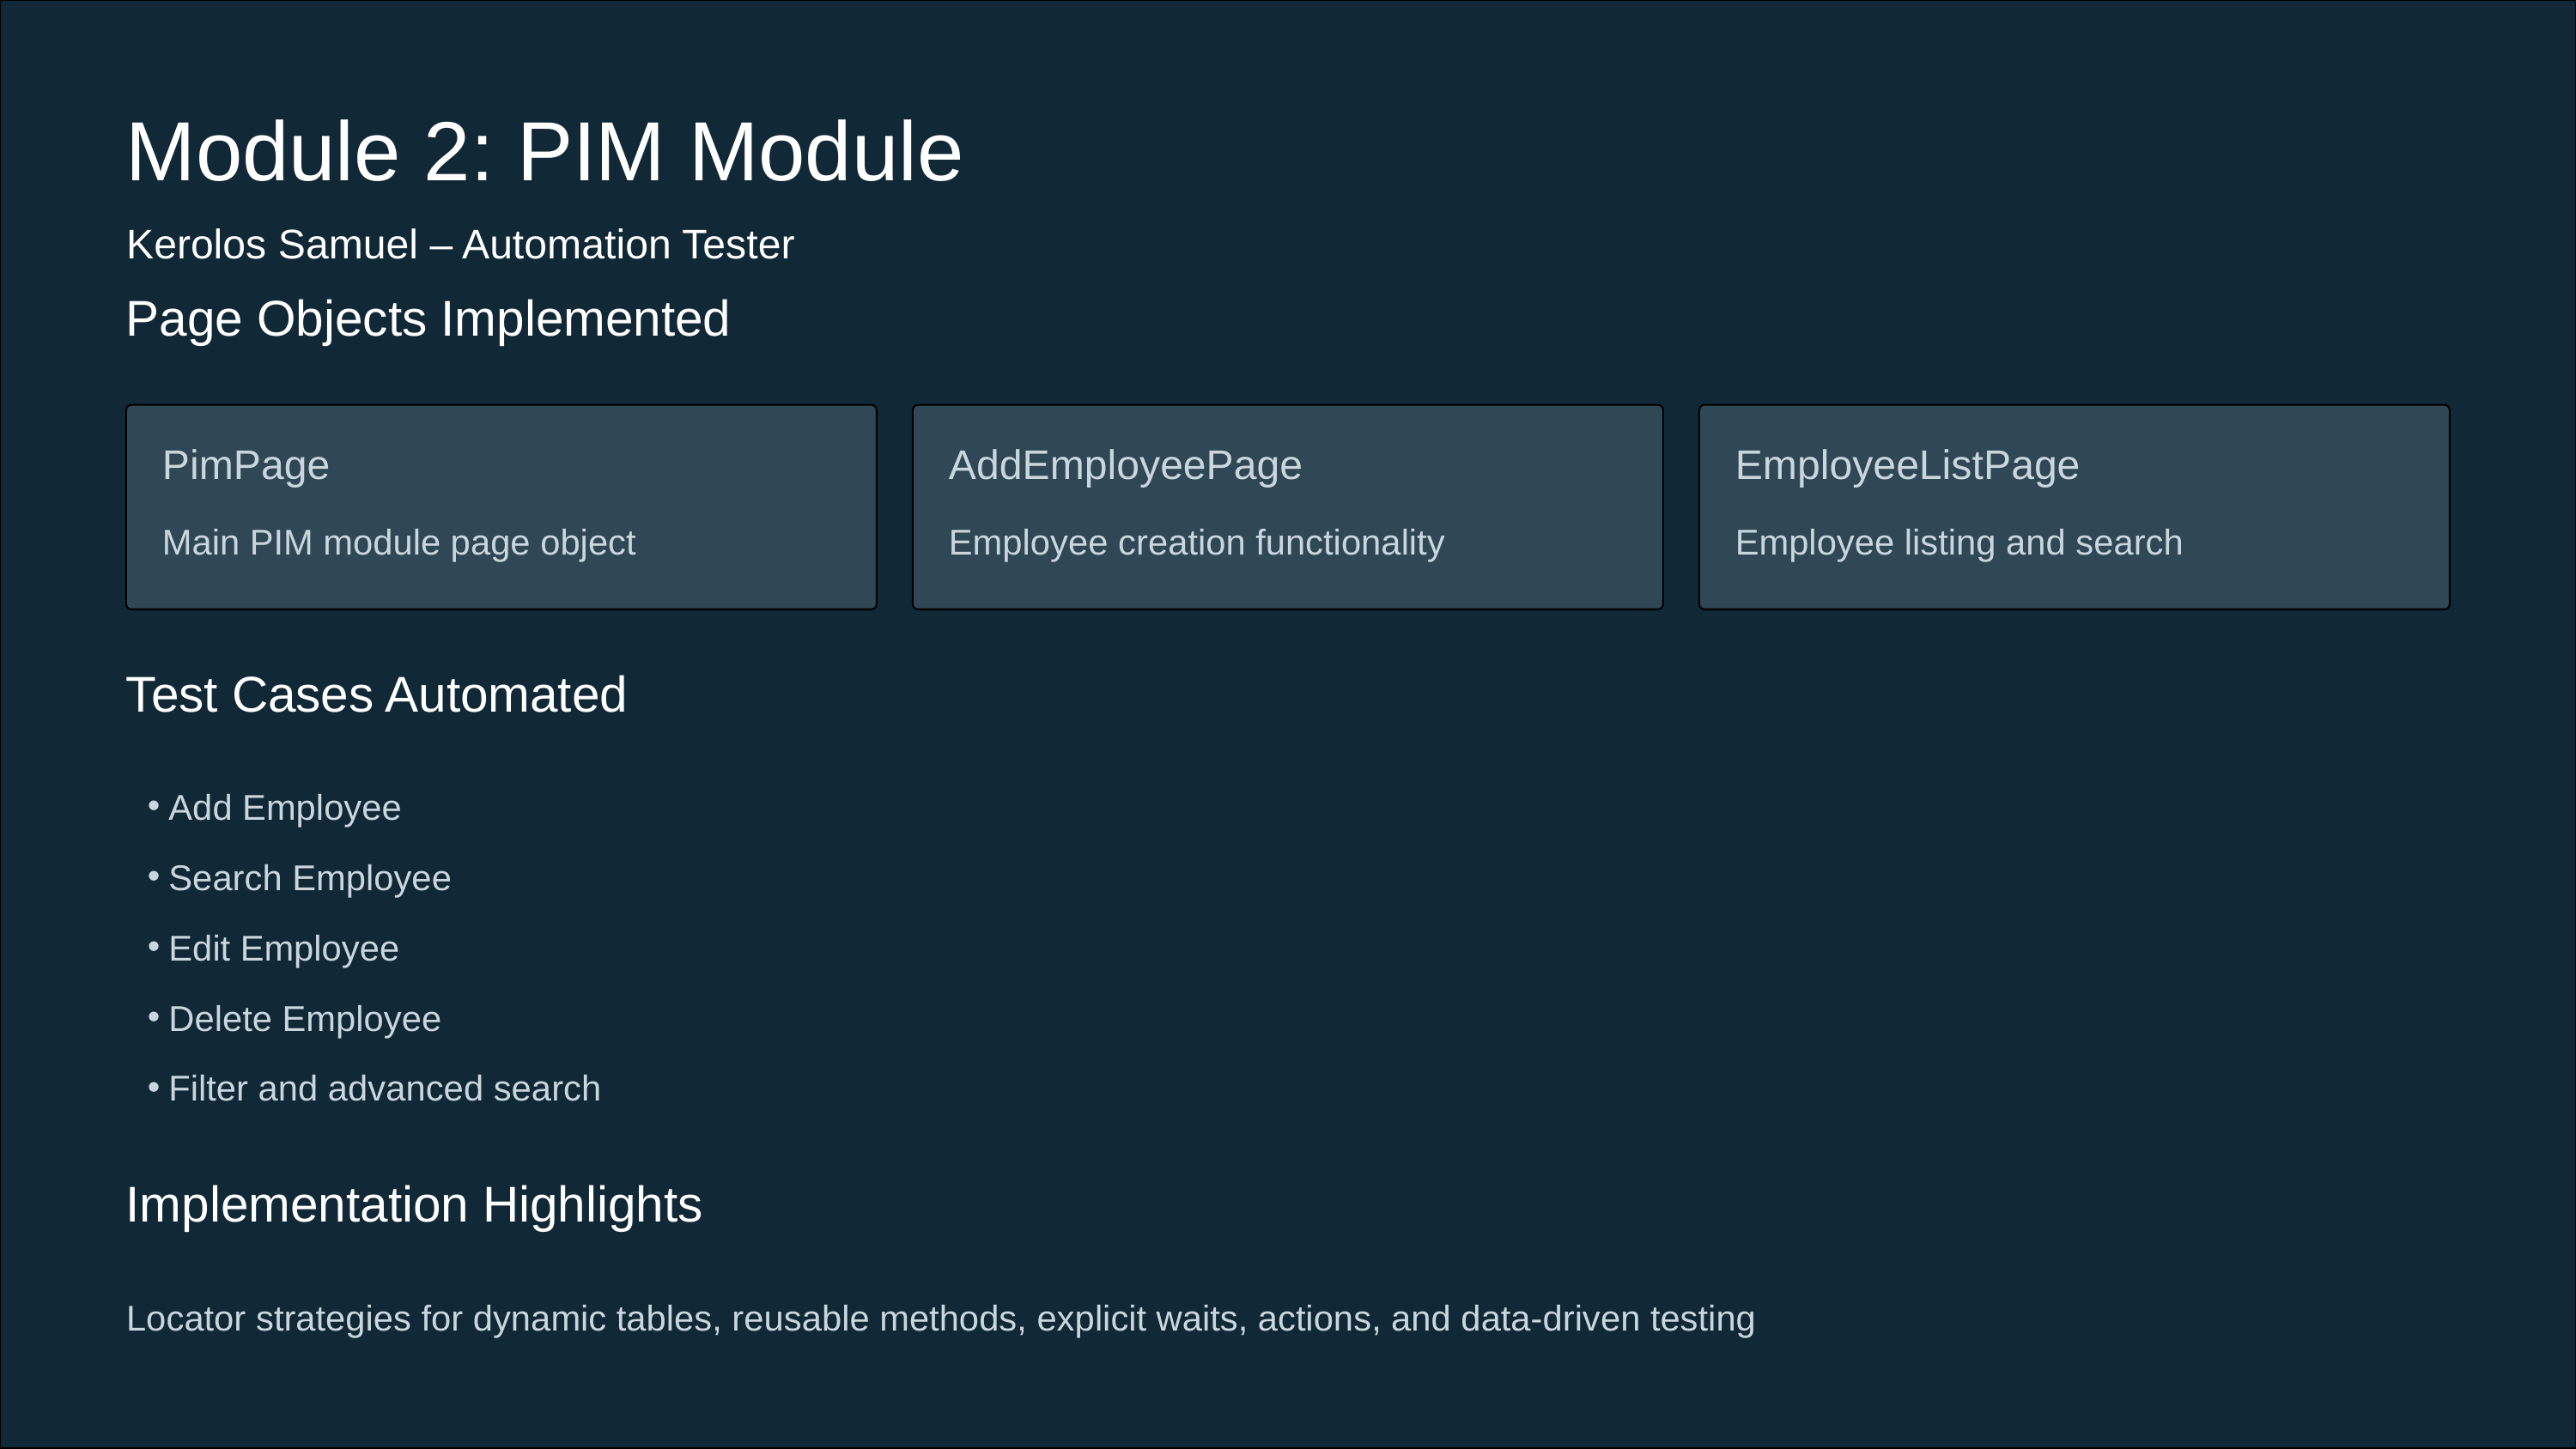

Module 2: PIM Module
Kerolos Samuel – Automation Tester
Page Objects Implemented

PimPage
AddEmployeePage
EmployeeListPage
Main PIM module page object
Employee creation functionality
Employee listing and search
Test Cases Automated
Add Employee
Search Employee
Edit Employee
Delete Employee
Filter and advanced search
Implementation Highlights
Locator strategies for dynamic tables, reusable methods, explicit waits, actions, and data-driven testing